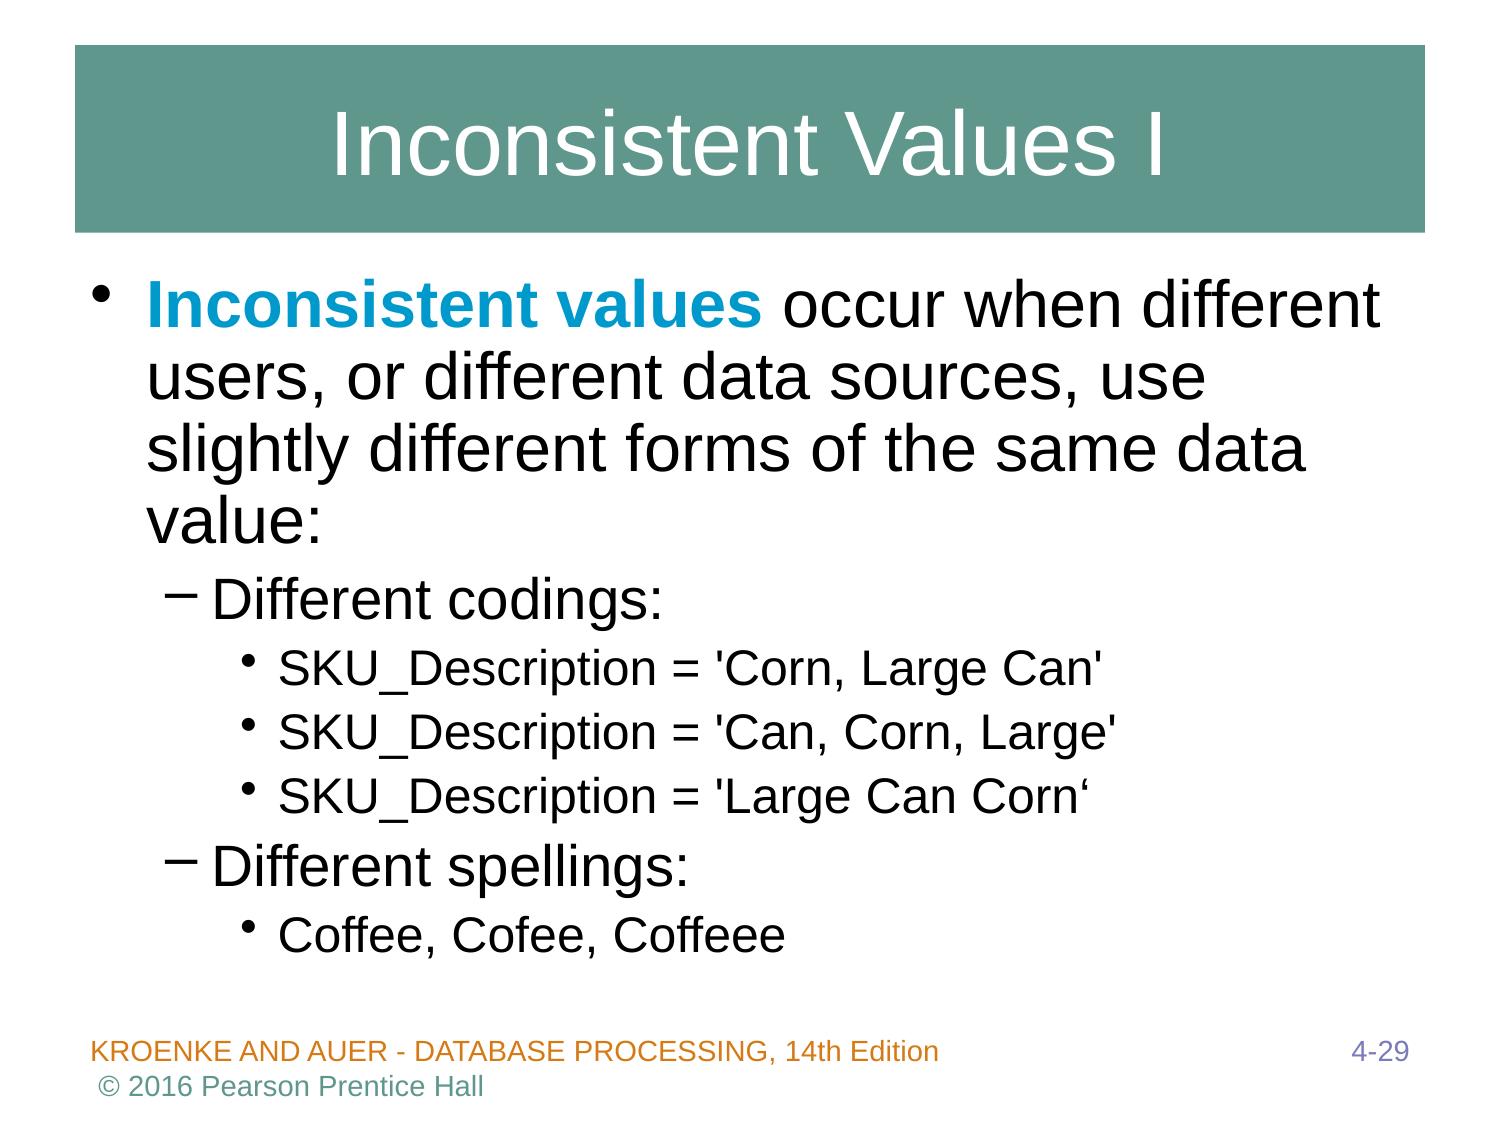

# Inconsistent Values I
Inconsistent values occur when different users, or different data sources, use slightly different forms of the same data value:
Different codings:
SKU_Description = 'Corn, Large Can'
SKU_Description = 'Can, Corn, Large'
SKU_Description = 'Large Can Corn‘
Different spellings:
Coffee, Cofee, Coffeee

4-29

KROENKE AND AUER - DATABASE PROCESSING, 14th Edition  © 2016 Pearson Prentice Hall